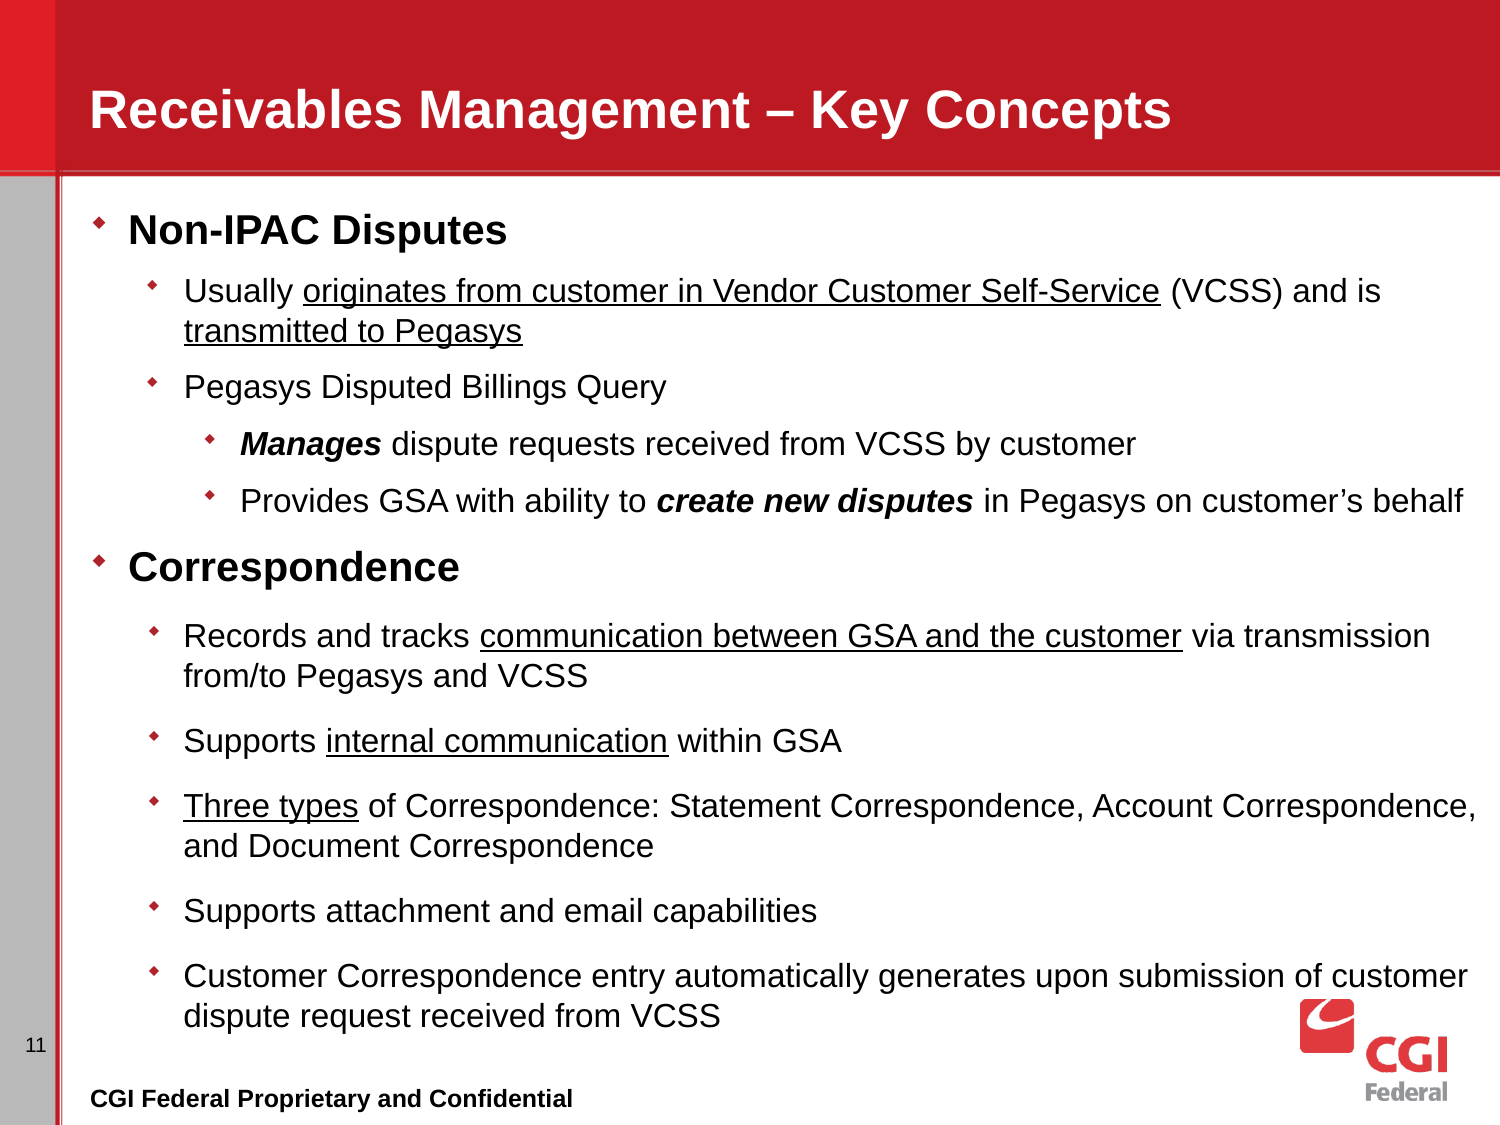

# Receivables Management – Key Concepts
Non-IPAC Disputes
Usually originates from customer in Vendor Customer Self-Service (VCSS) and is transmitted to Pegasys
Pegasys Disputed Billings Query
Manages dispute requests received from VCSS by customer
Provides GSA with ability to create new disputes in Pegasys on customer’s behalf
Correspondence
Records and tracks communication between GSA and the customer via transmission from/to Pegasys and VCSS
Supports internal communication within GSA
Three types of Correspondence: Statement Correspondence, Account Correspondence, and Document Correspondence
Supports attachment and email capabilities
Customer Correspondence entry automatically generates upon submission of customer dispute request received from VCSS

11
CGI Federal Proprietary and Confidential